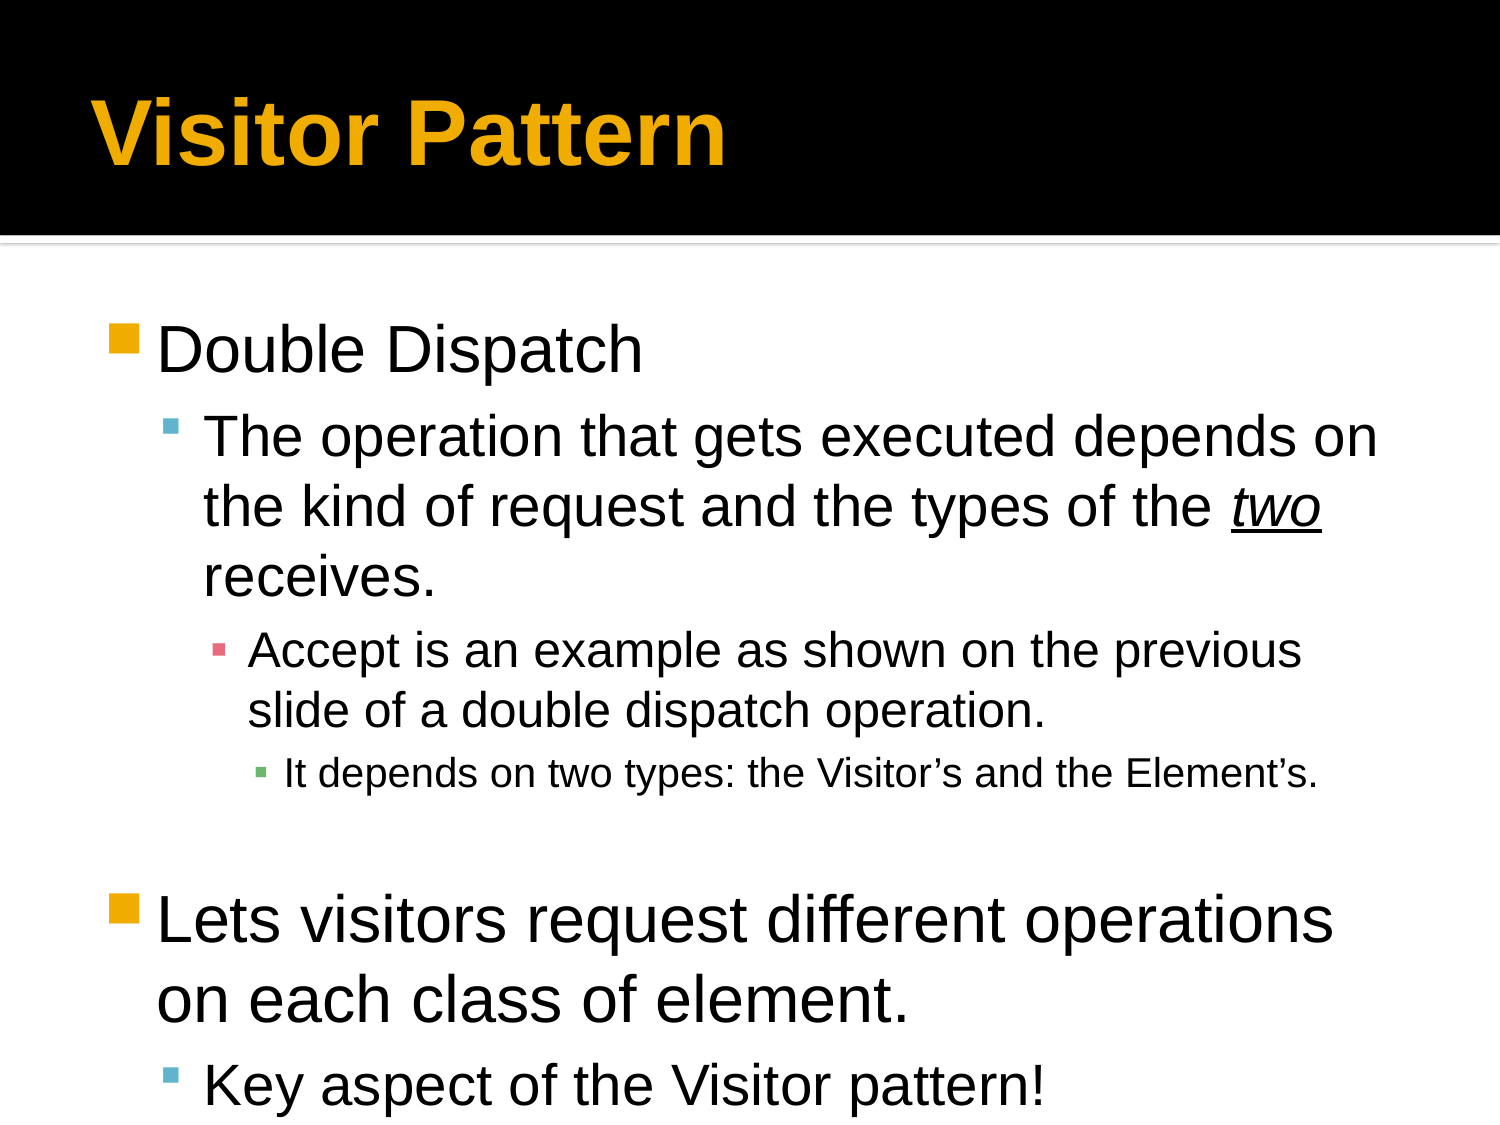

# Visitor Pattern
Double Dispatch
The operation that gets executed depends on the kind of request and the types of the two receives.
Accept is an example as shown on the previous slide of a double dispatch operation.
It depends on two types: the Visitor’s and the Element’s.

Lets visitors request different operations on each class of element.
Key aspect of the Visitor pattern!